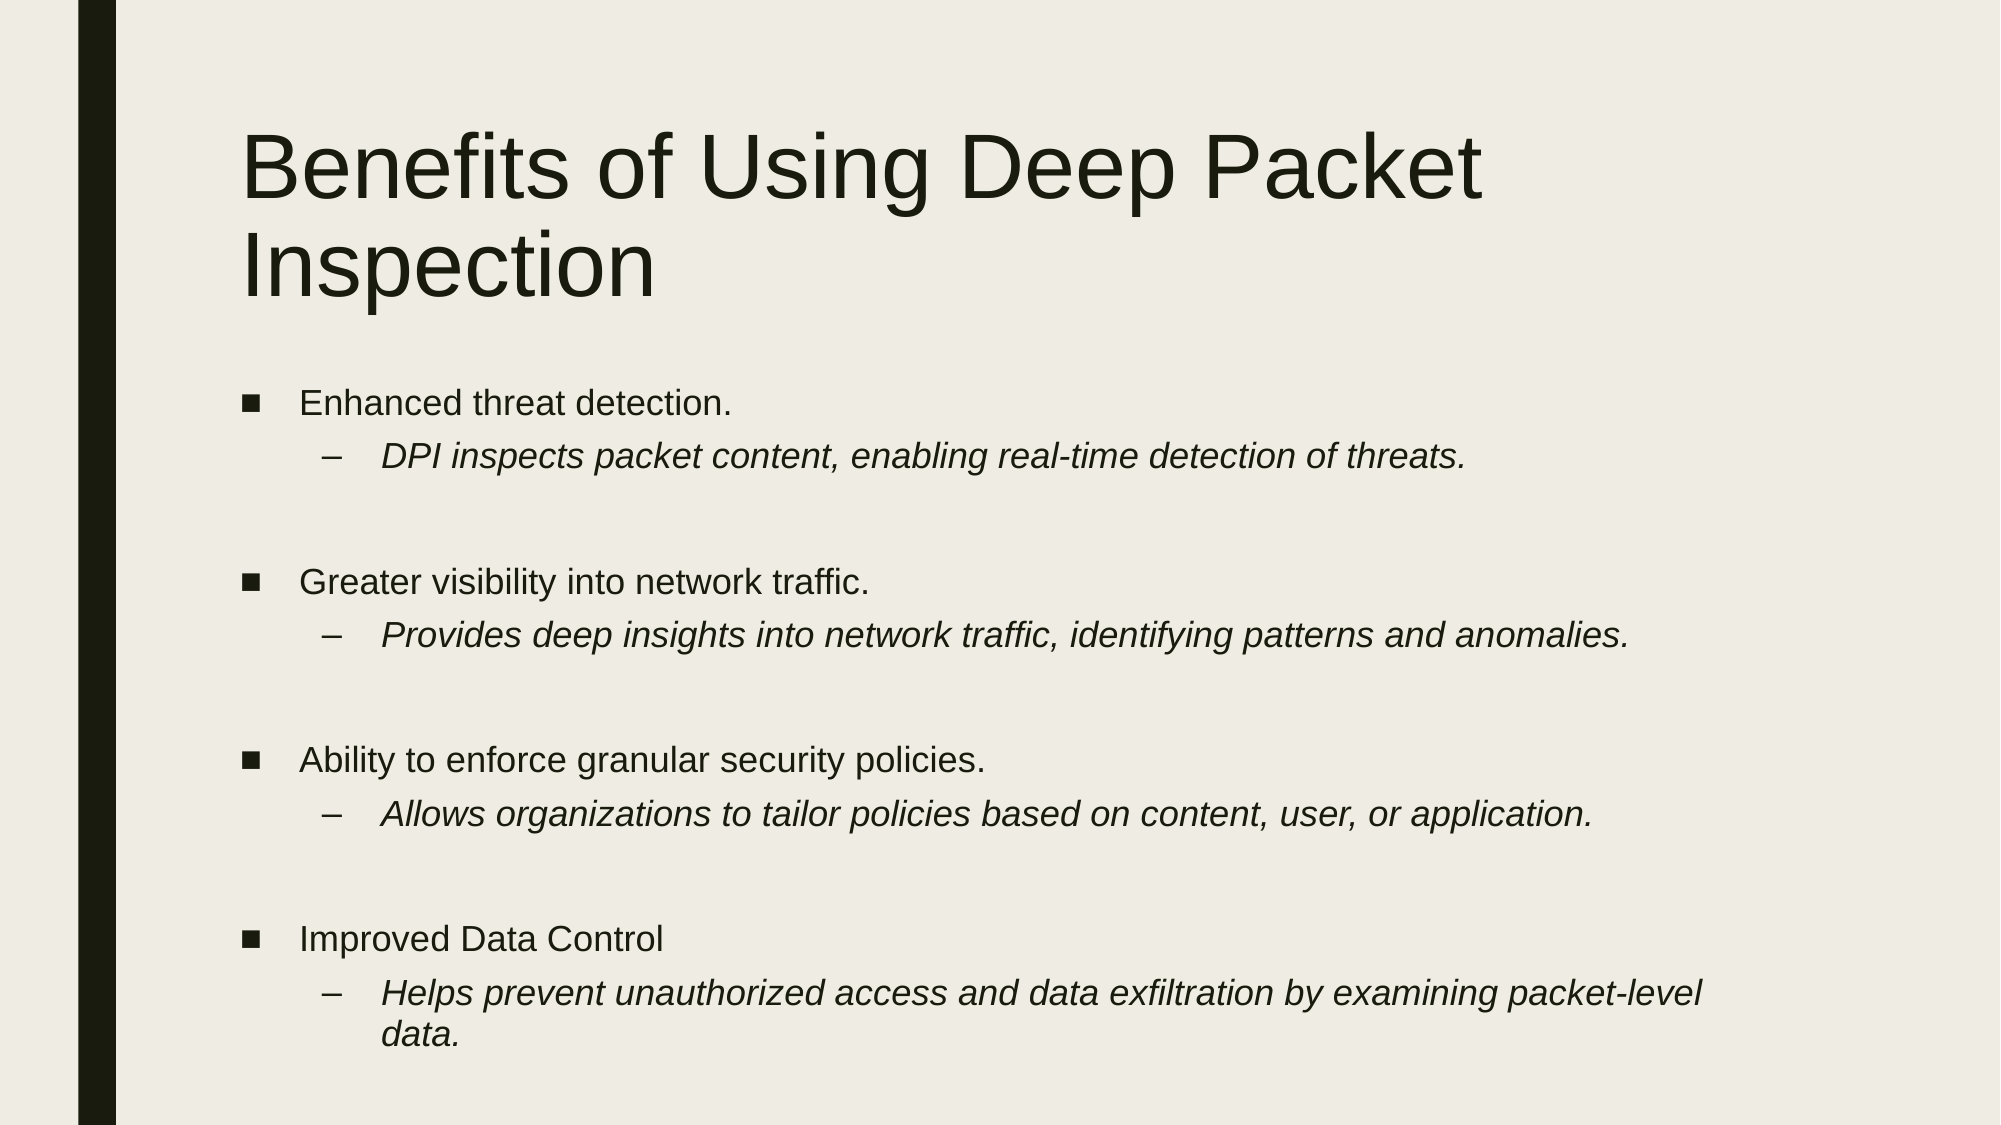

# Benefits of Using Deep Packet Inspection
Enhanced threat detection.
DPI inspects packet content, enabling real-time detection of threats.

Greater visibility into network traffic.
Provides deep insights into network traffic, identifying patterns and anomalies.

Ability to enforce granular security policies.
Allows organizations to tailor policies based on content, user, or application.

Improved Data Control
Helps prevent unauthorized access and data exfiltration by examining packet-level data.